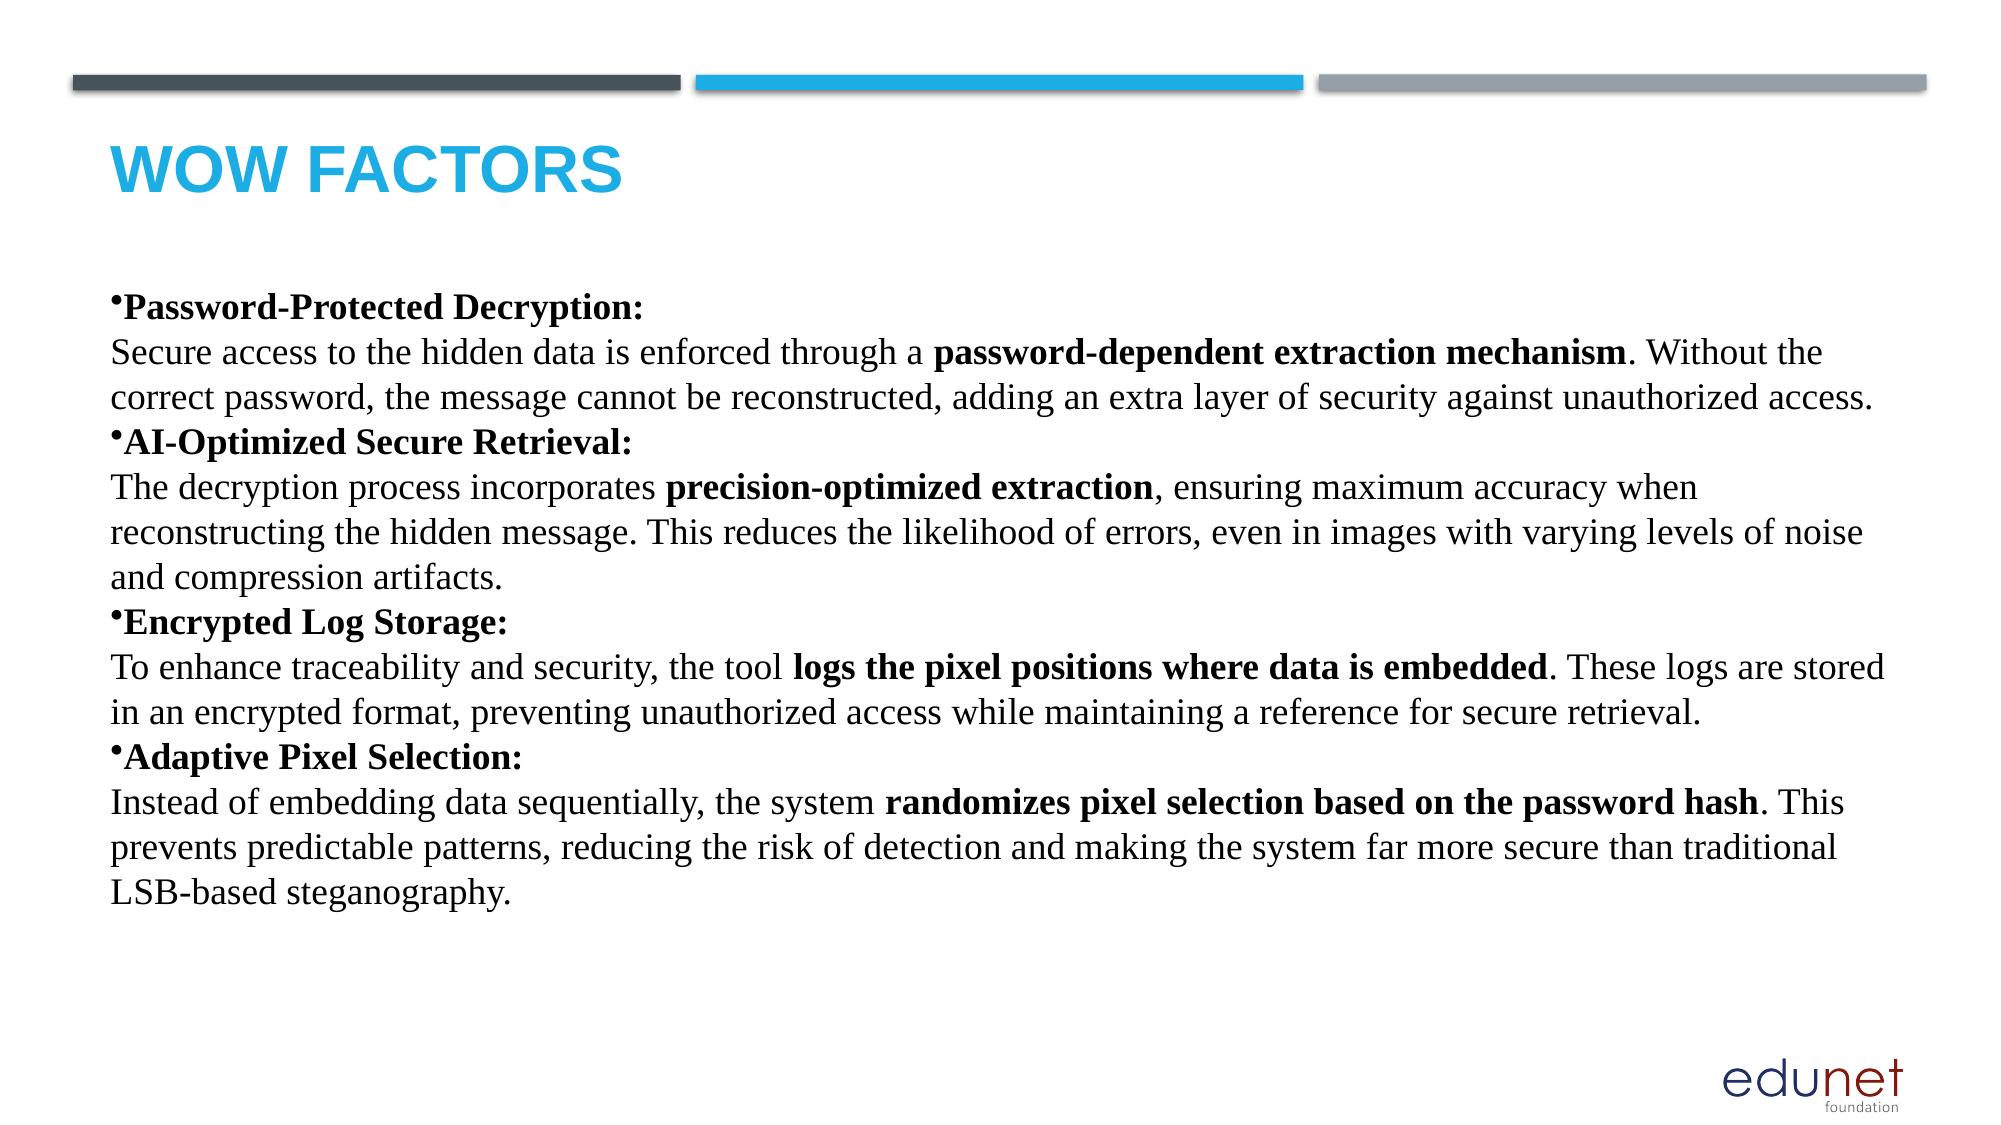

# Wow factors
Password-Protected Decryption:
Secure access to the hidden data is enforced through a password-dependent extraction mechanism. Without the correct password, the message cannot be reconstructed, adding an extra layer of security against unauthorized access.
AI-Optimized Secure Retrieval:
The decryption process incorporates precision-optimized extraction, ensuring maximum accuracy when reconstructing the hidden message. This reduces the likelihood of errors, even in images with varying levels of noise and compression artifacts.
Encrypted Log Storage:
To enhance traceability and security, the tool logs the pixel positions where data is embedded. These logs are stored in an encrypted format, preventing unauthorized access while maintaining a reference for secure retrieval.
Adaptive Pixel Selection:
Instead of embedding data sequentially, the system randomizes pixel selection based on the password hash. This prevents predictable patterns, reducing the risk of detection and making the system far more secure than traditional LSB-based steganography.